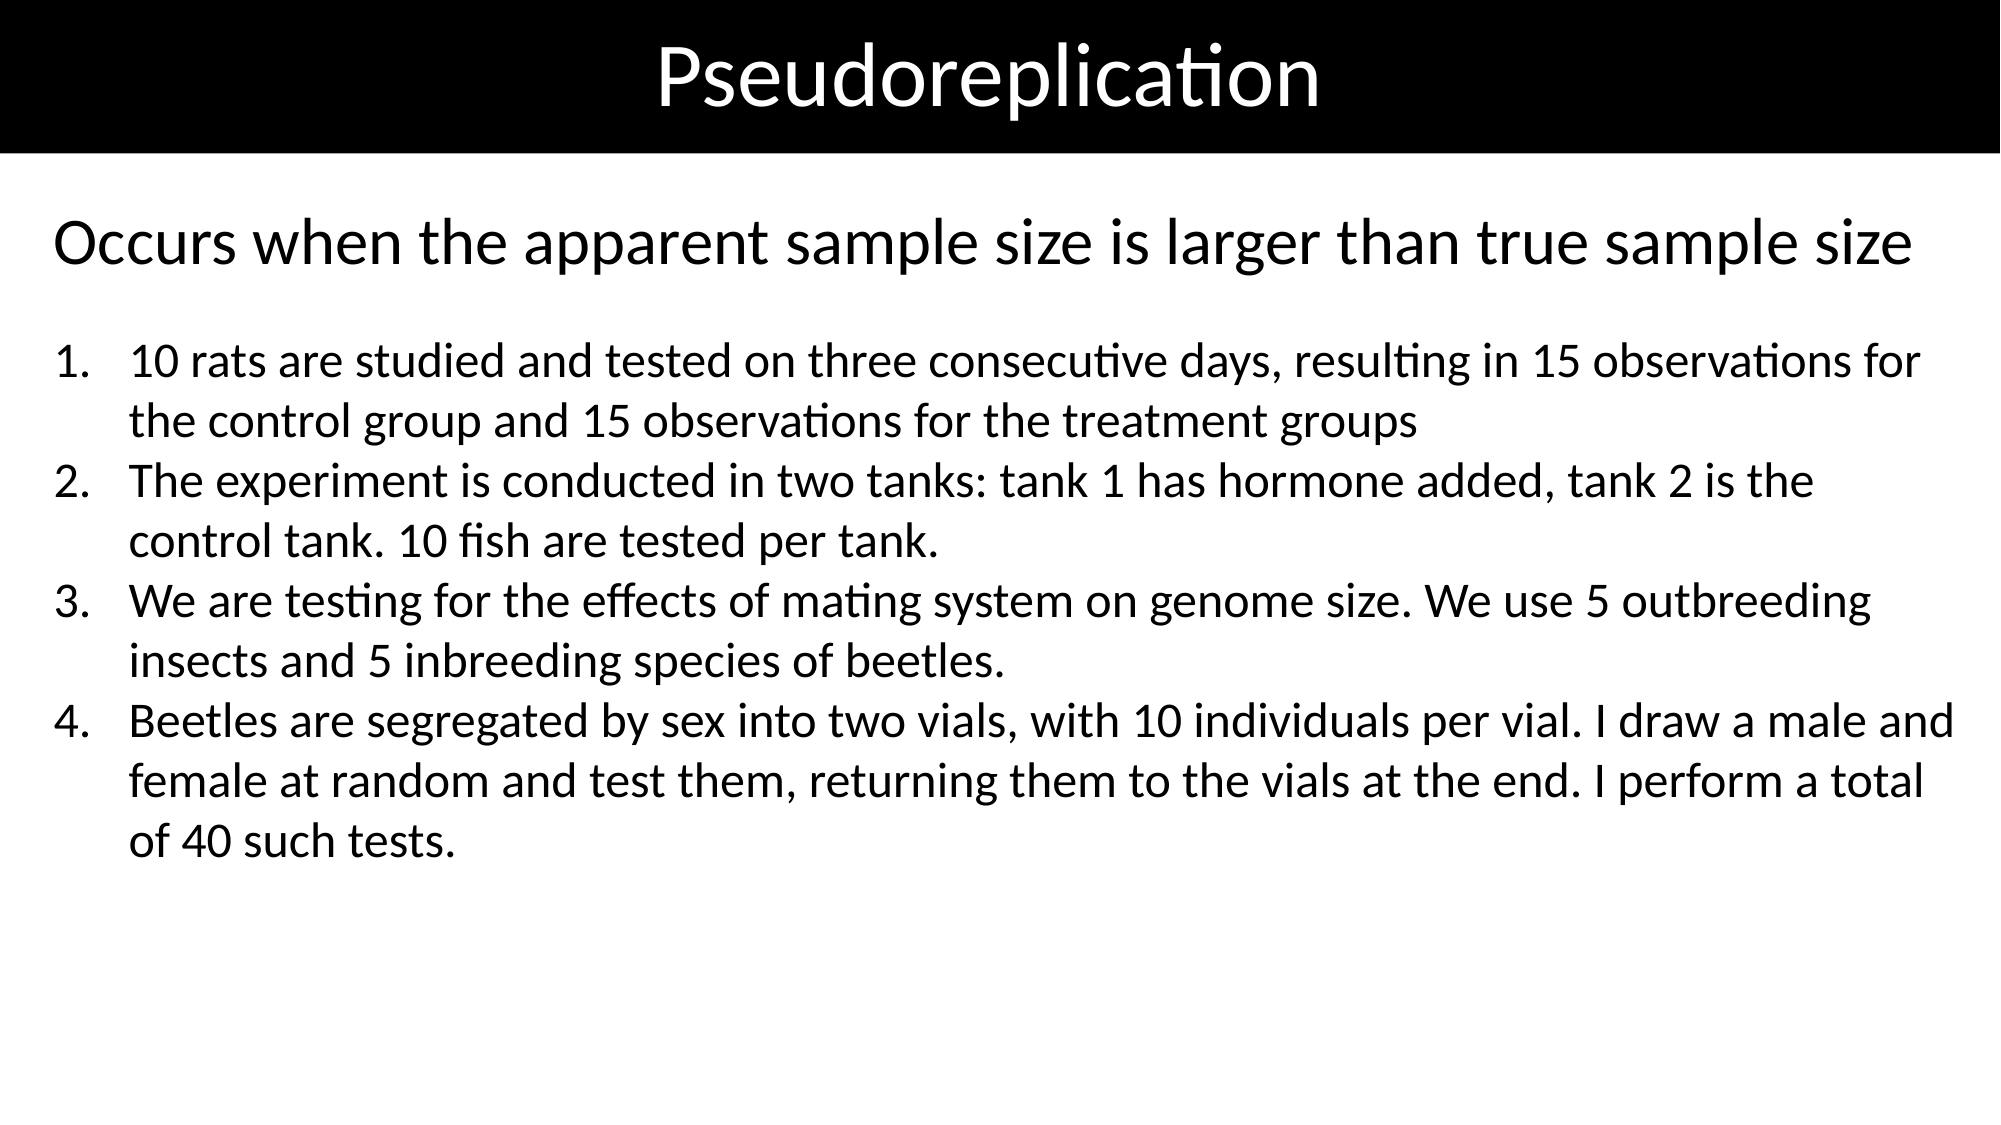

# Pseudoreplication
Occurs when the apparent sample size is larger than true sample size

10 rats are studied and tested on three consecutive days, resulting in 15 observations for the control group and 15 observations for the treatment groups
The experiment is conducted in two tanks: tank 1 has hormone added, tank 2 is the control tank. 10 fish are tested per tank.
We are testing for the effects of mating system on genome size. We use 5 outbreeding insects and 5 inbreeding species of beetles.
Beetles are segregated by sex into two vials, with 10 individuals per vial. I draw a male and female at random and test them, returning them to the vials at the end. I perform a total of 40 such tests.